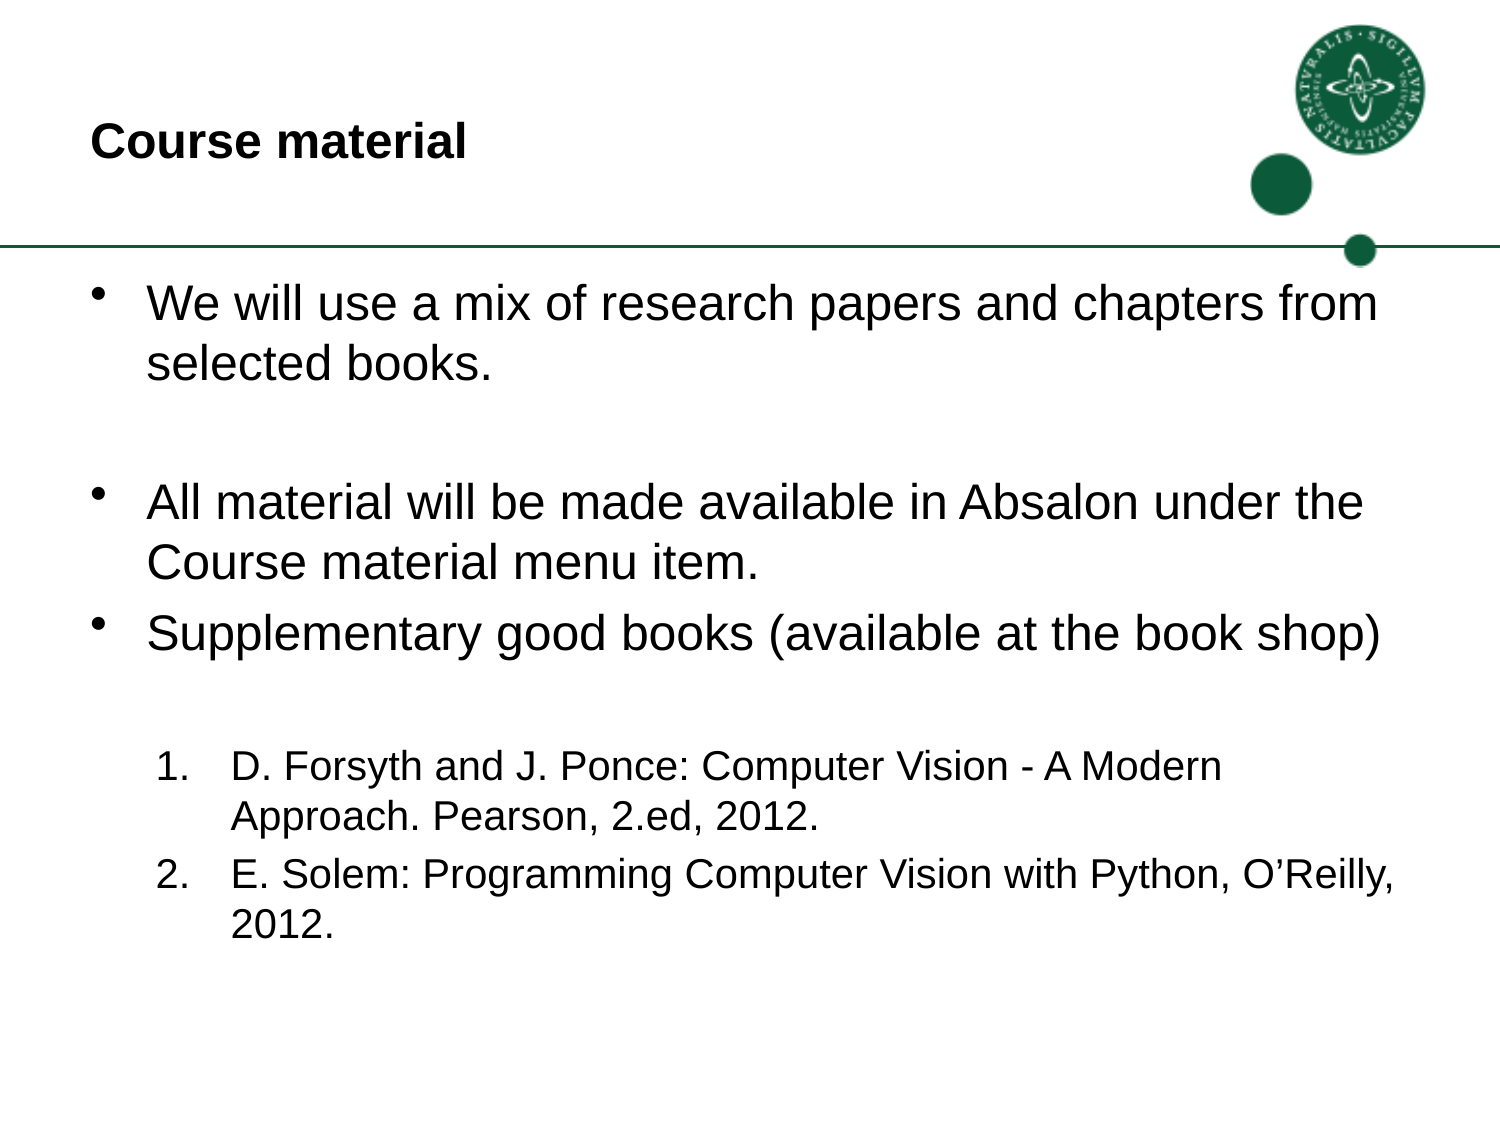

# Course material
We will use a mix of research papers and chapters from selected books.

All material will be made available in Absalon under the Course material menu item.
Supplementary good books (available at the book shop)

D. Forsyth and J. Ponce: Computer Vision - A Modern Approach. Pearson, 2.ed, 2012.
E. Solem: Programming Computer Vision with Python, O’Reilly, 2012.